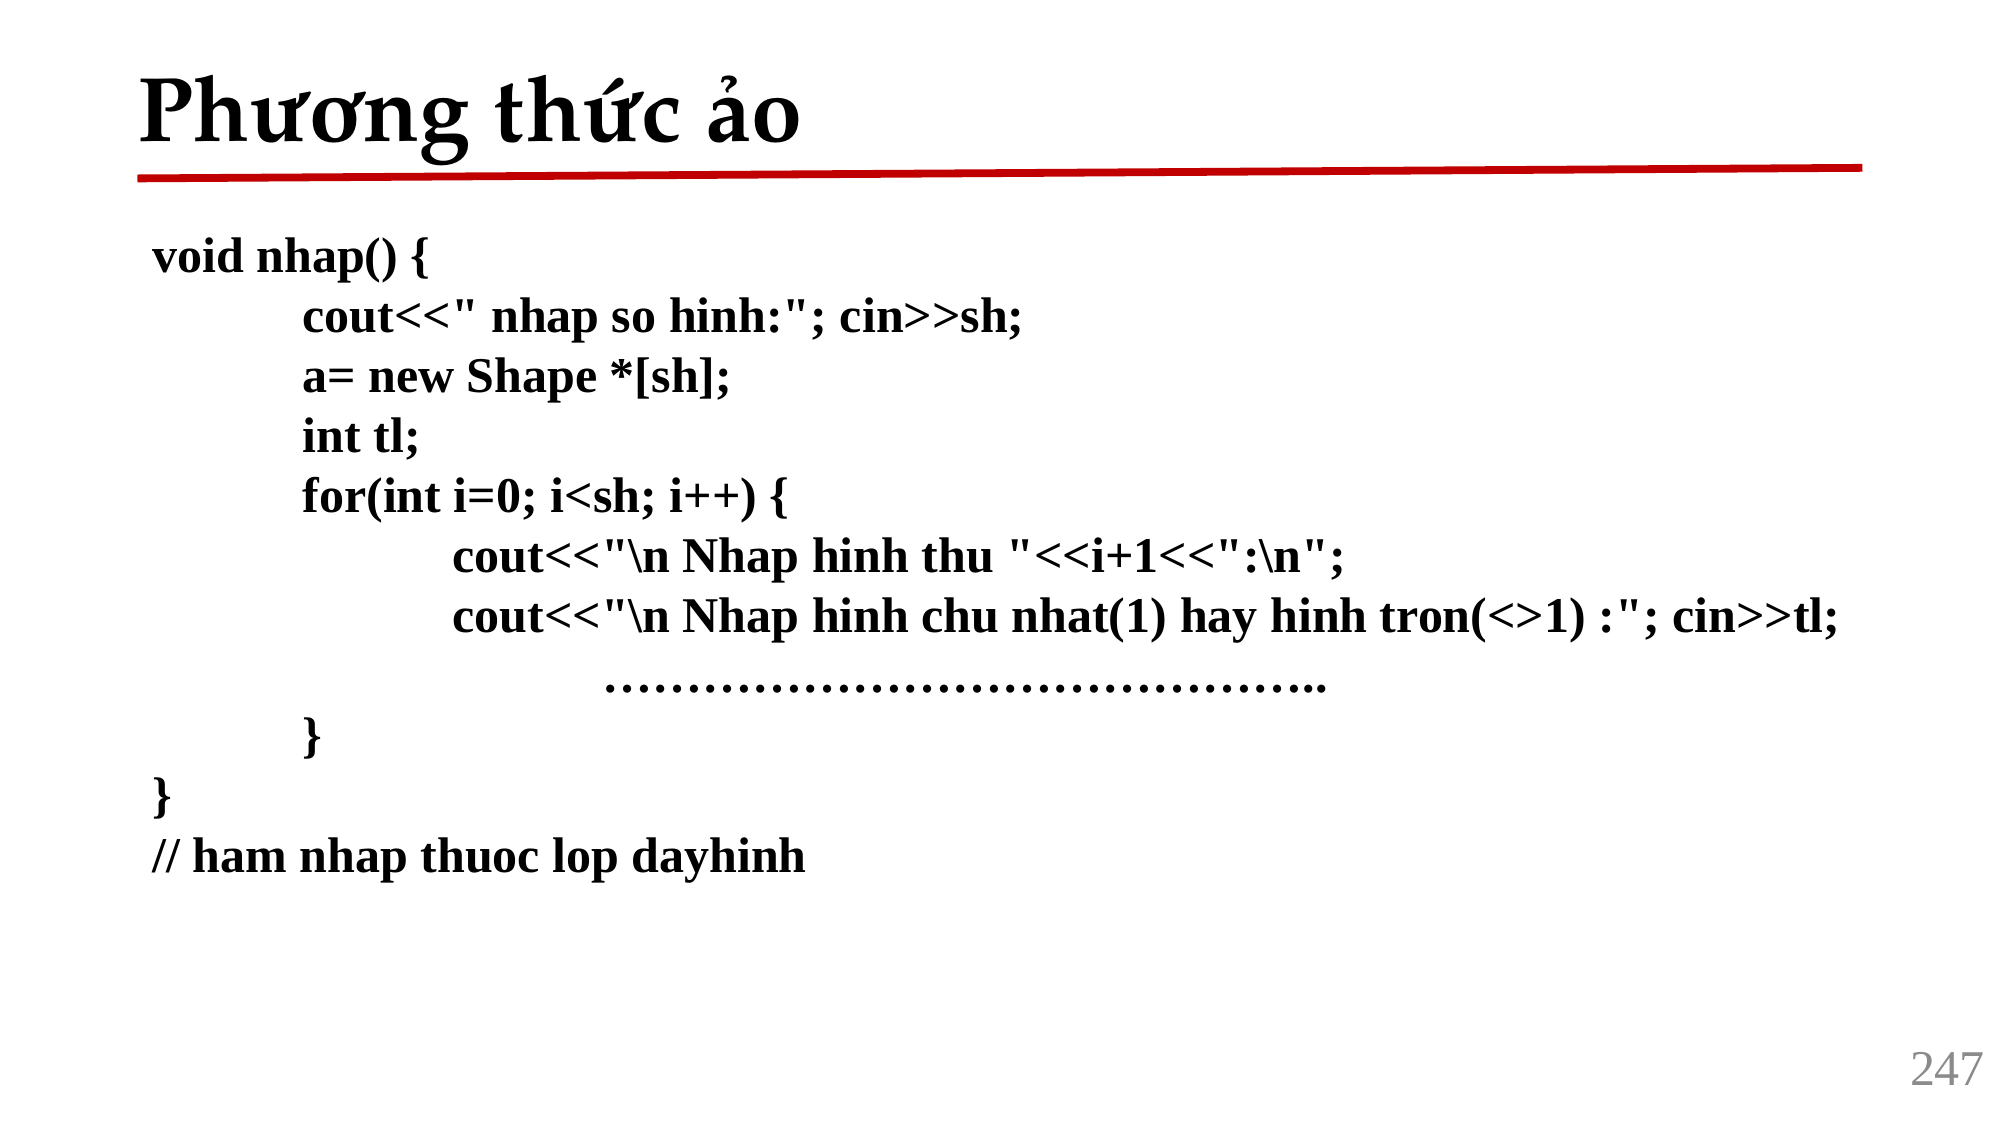

# Phương thức ảo
void nhap() {
	cout<<" nhap so hinh:"; cin>>sh;
	a= new Shape *[sh];
	int tl;
	for(int i=0; i<sh; i++) {
		cout<<"\n Nhap hinh thu "<<i+1<<":\n";
		cout<<"\n Nhap hinh chu nhat(1) hay hinh tron(<>1) :"; cin>>tl;			……………………………………..
	}
}
// ham nhap thuoc lop dayhinh

247